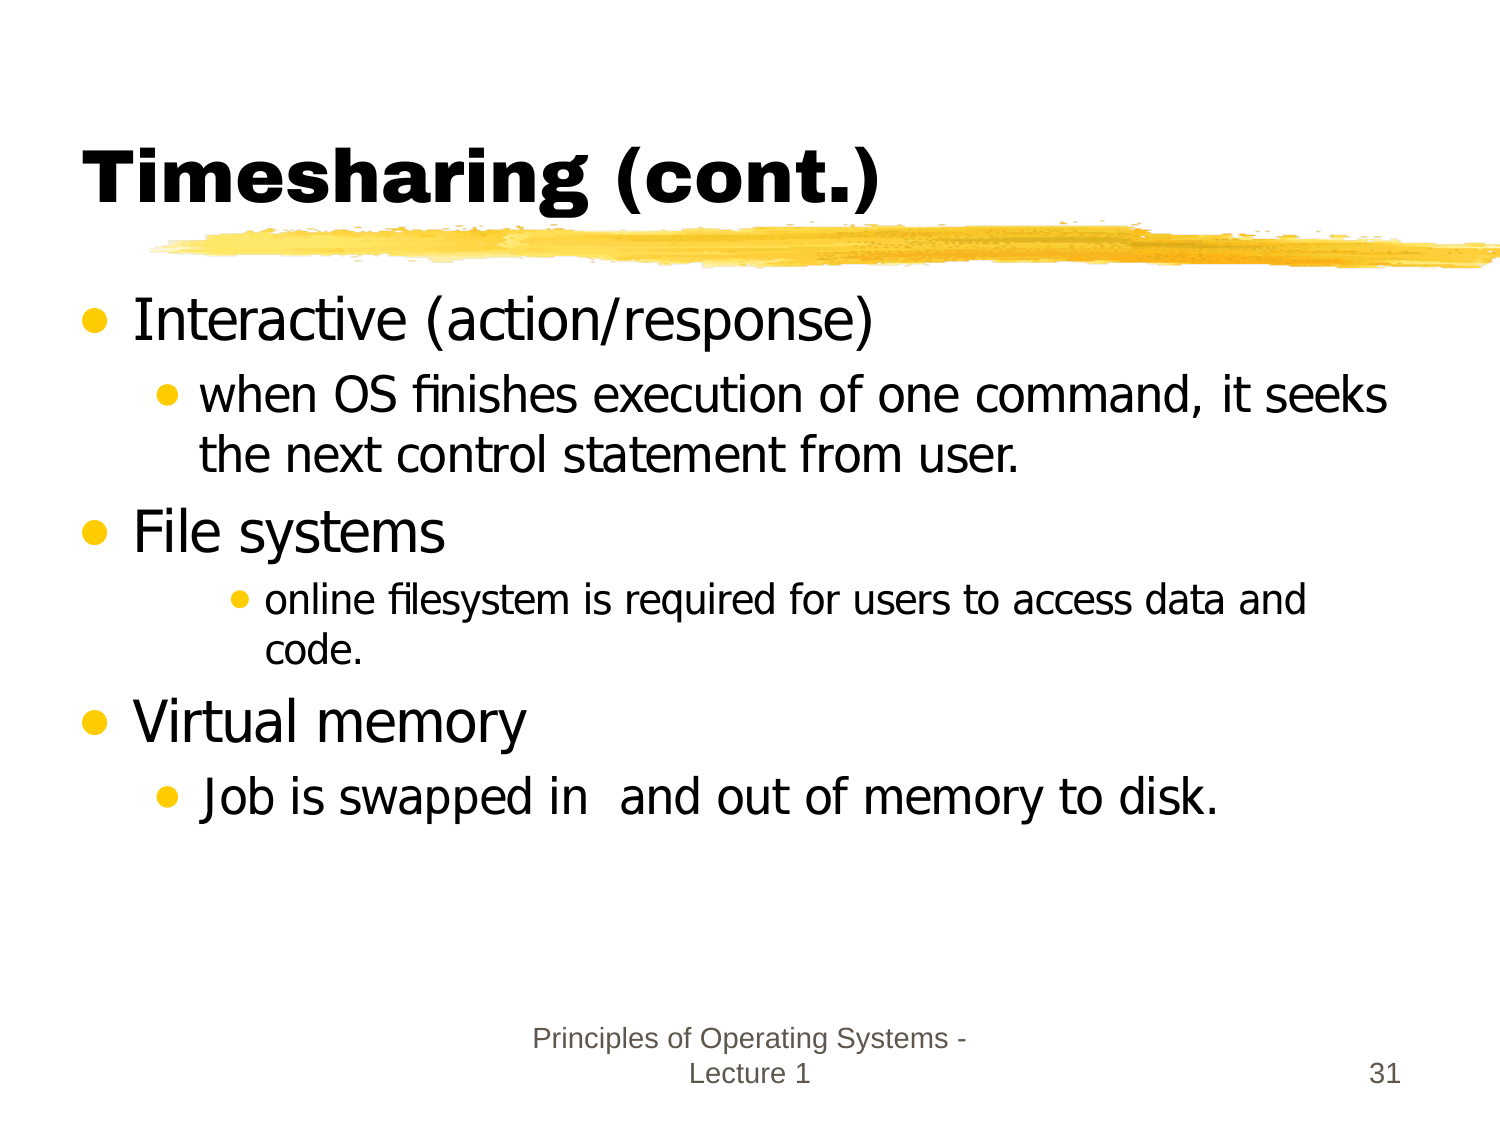

# Timesharing (cont.)
Interactive (action/response)
when OS finishes execution of one command, it seeks the next control statement from user.
File systems
online filesystem is required for users to access data and code.
Virtual memory
Job is swapped in  and out of memory to disk.
Principles of Operating Systems - Lecture 1
31